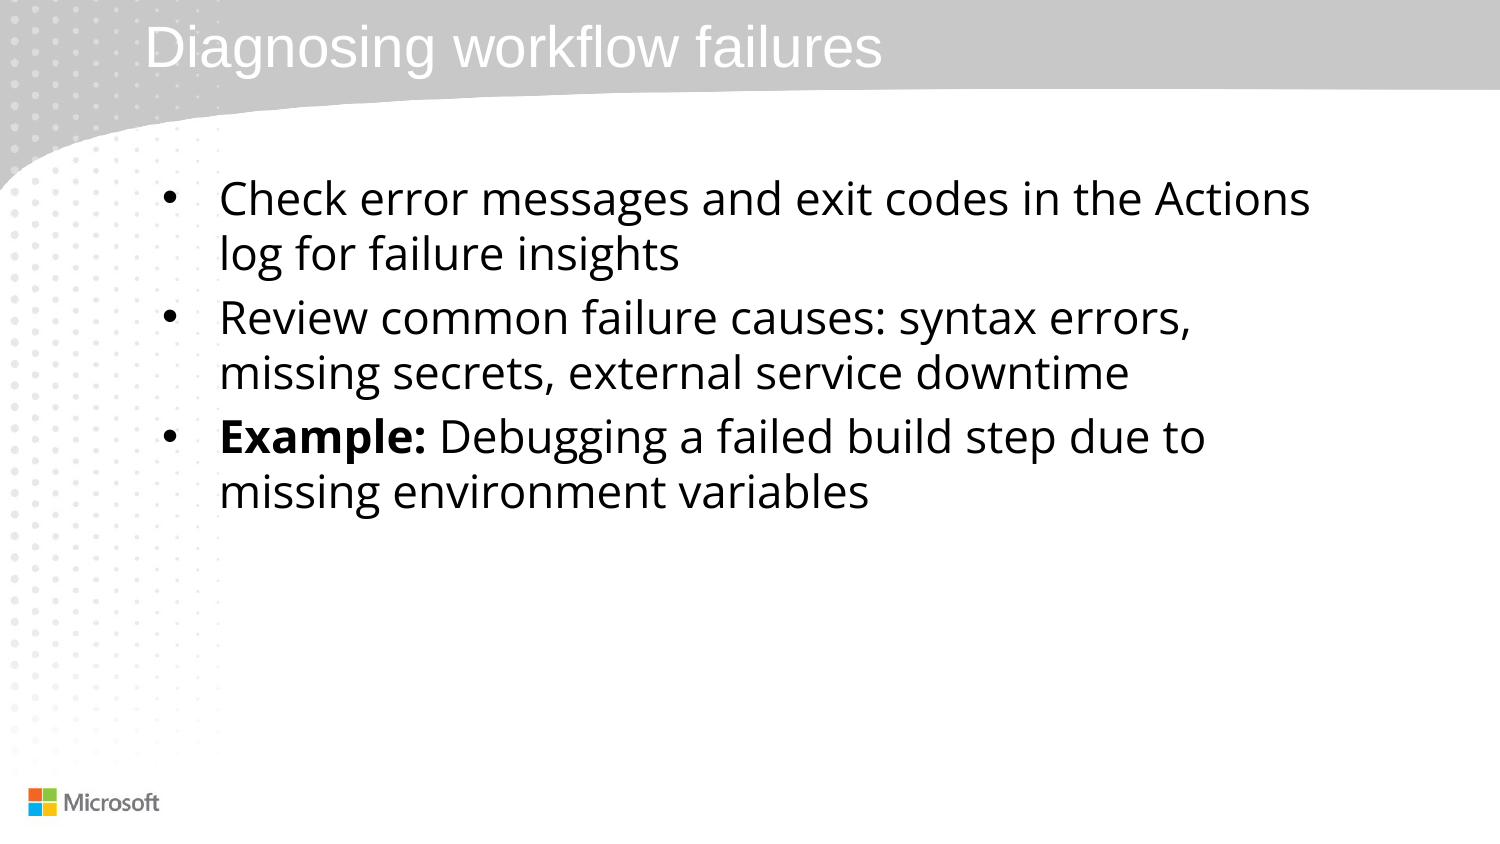

# Diagnosing workflow failures
Check error messages and exit codes in the Actions log for failure insights
Review common failure causes: syntax errors, missing secrets, external service downtime
Example: Debugging a failed build step due to missing environment variables